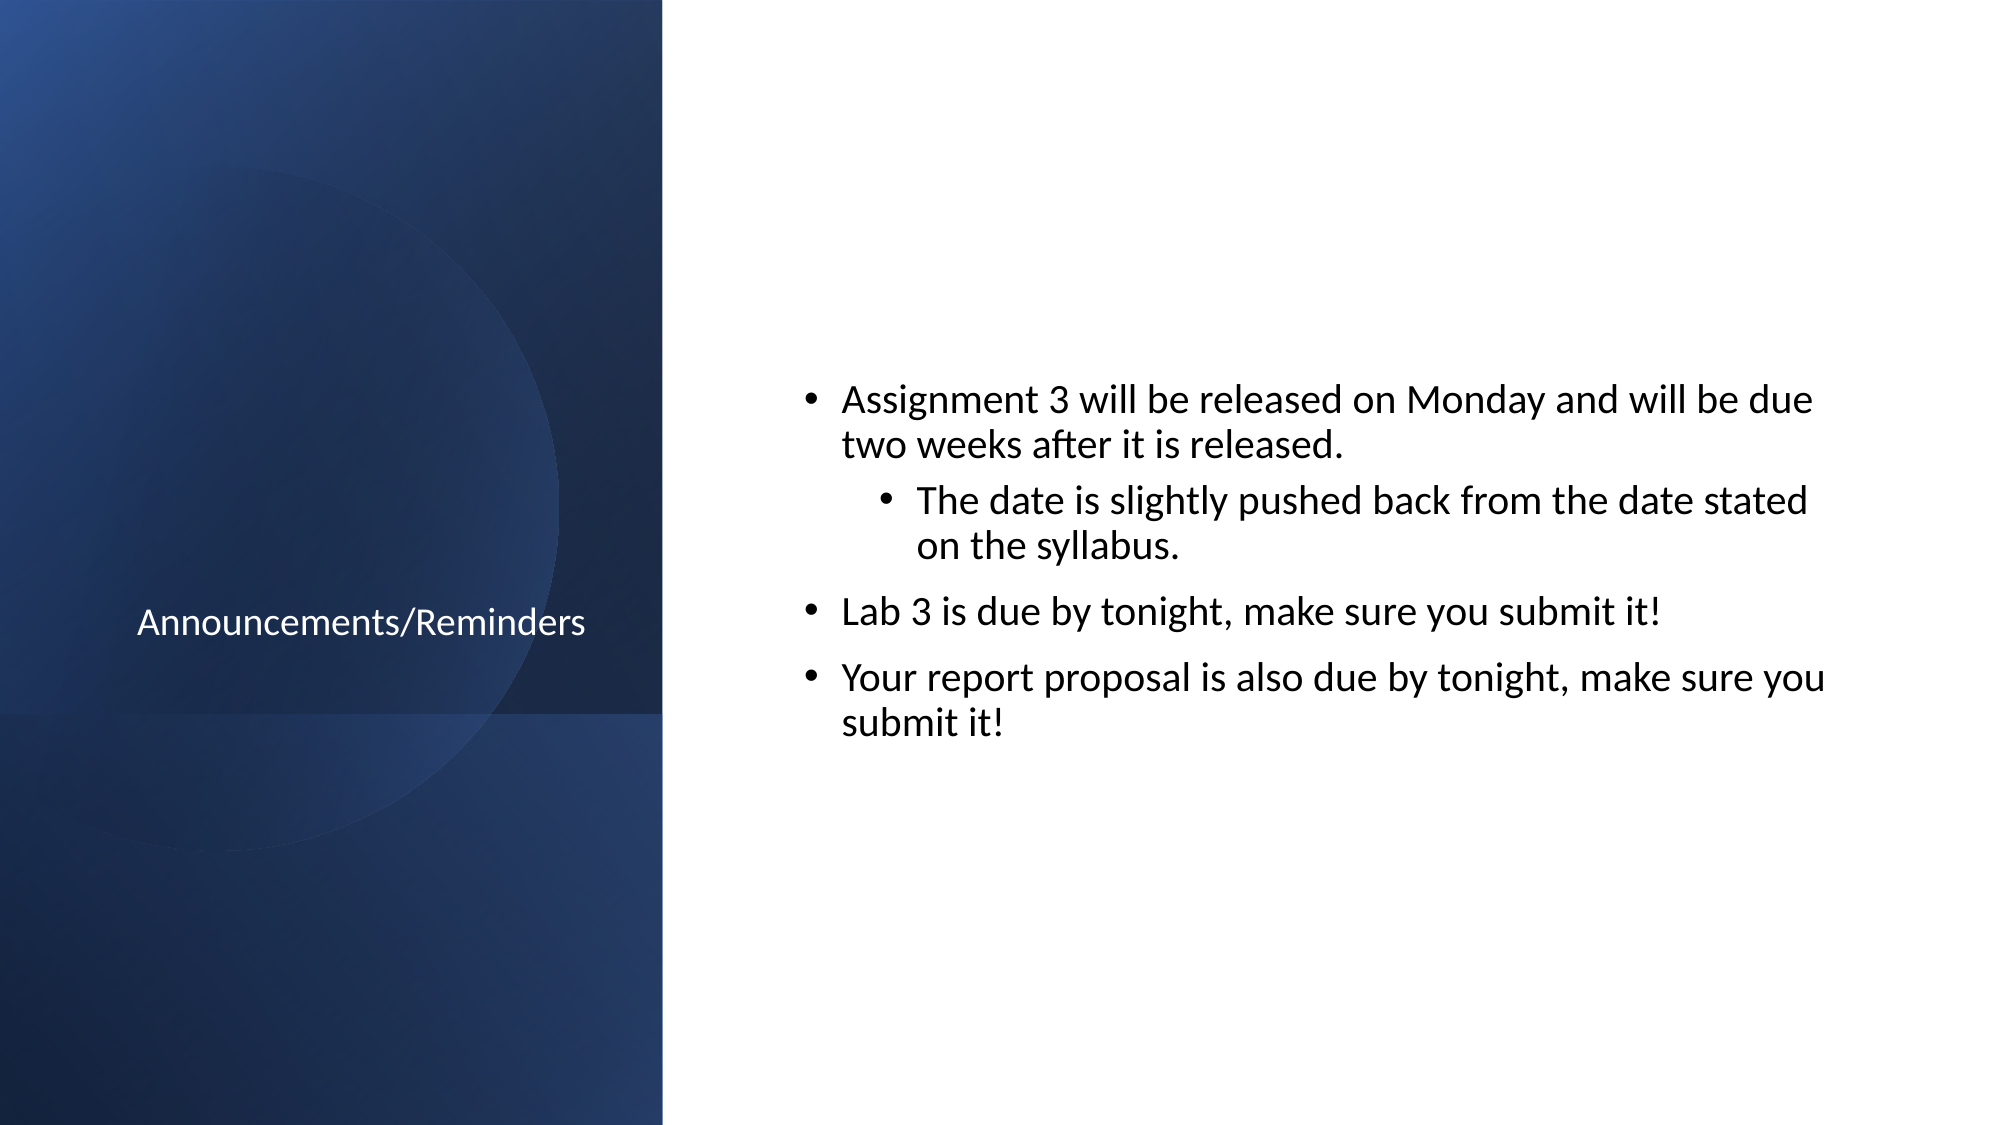

# Announcements/Reminders
Assignment 3 will be released on Monday and will be due two weeks after it is released.
The date is slightly pushed back from the date stated on the syllabus.
Lab 3 is due by tonight, make sure you submit it!
Your report proposal is also due by tonight, make sure you submit it!